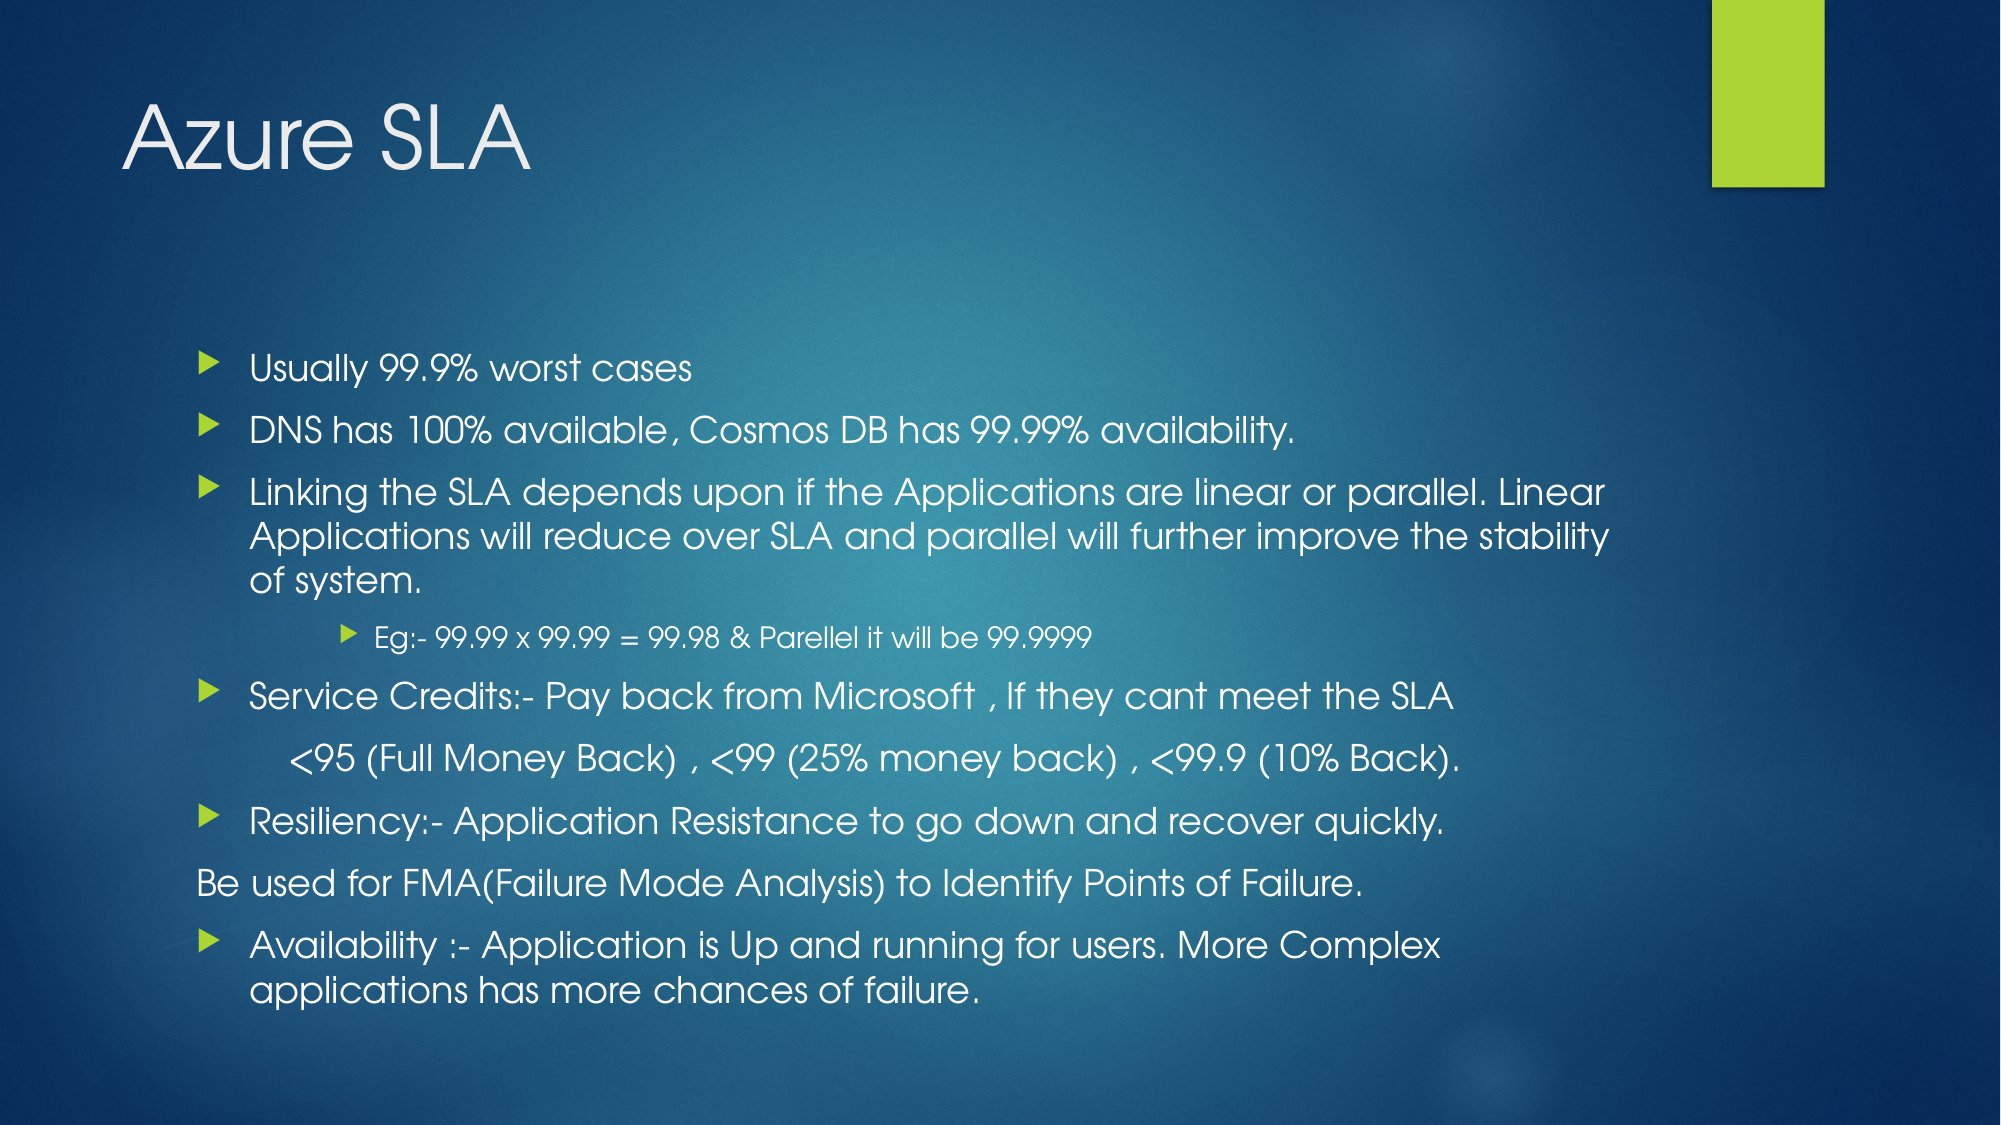

# Azure SLA
Usually 99.9% worst cases
DNS has 100% available, Cosmos DB has 99.99% availability.
Linking the SLA depends upon if the Applications are linear or parallel. Linear Applications will reduce over SLA and parallel will further improve the stability of system.
Eg:- 99.99 x 99.99 = 99.98 & Parellel it will be 99.9999
Service Credits:- Pay back from Microsoft , If they cant meet the SLA
         <95 (Full Money Back) , <99 (25% money back) , <99.9 (10% Back).
Resiliency:- Application Resistance to go down and recover quickly.
Be used for FMA(Failure Mode Analysis) to Identify Points of Failure.
Availability :- Application is Up and running for users. More Complex applications has more chances of failure.